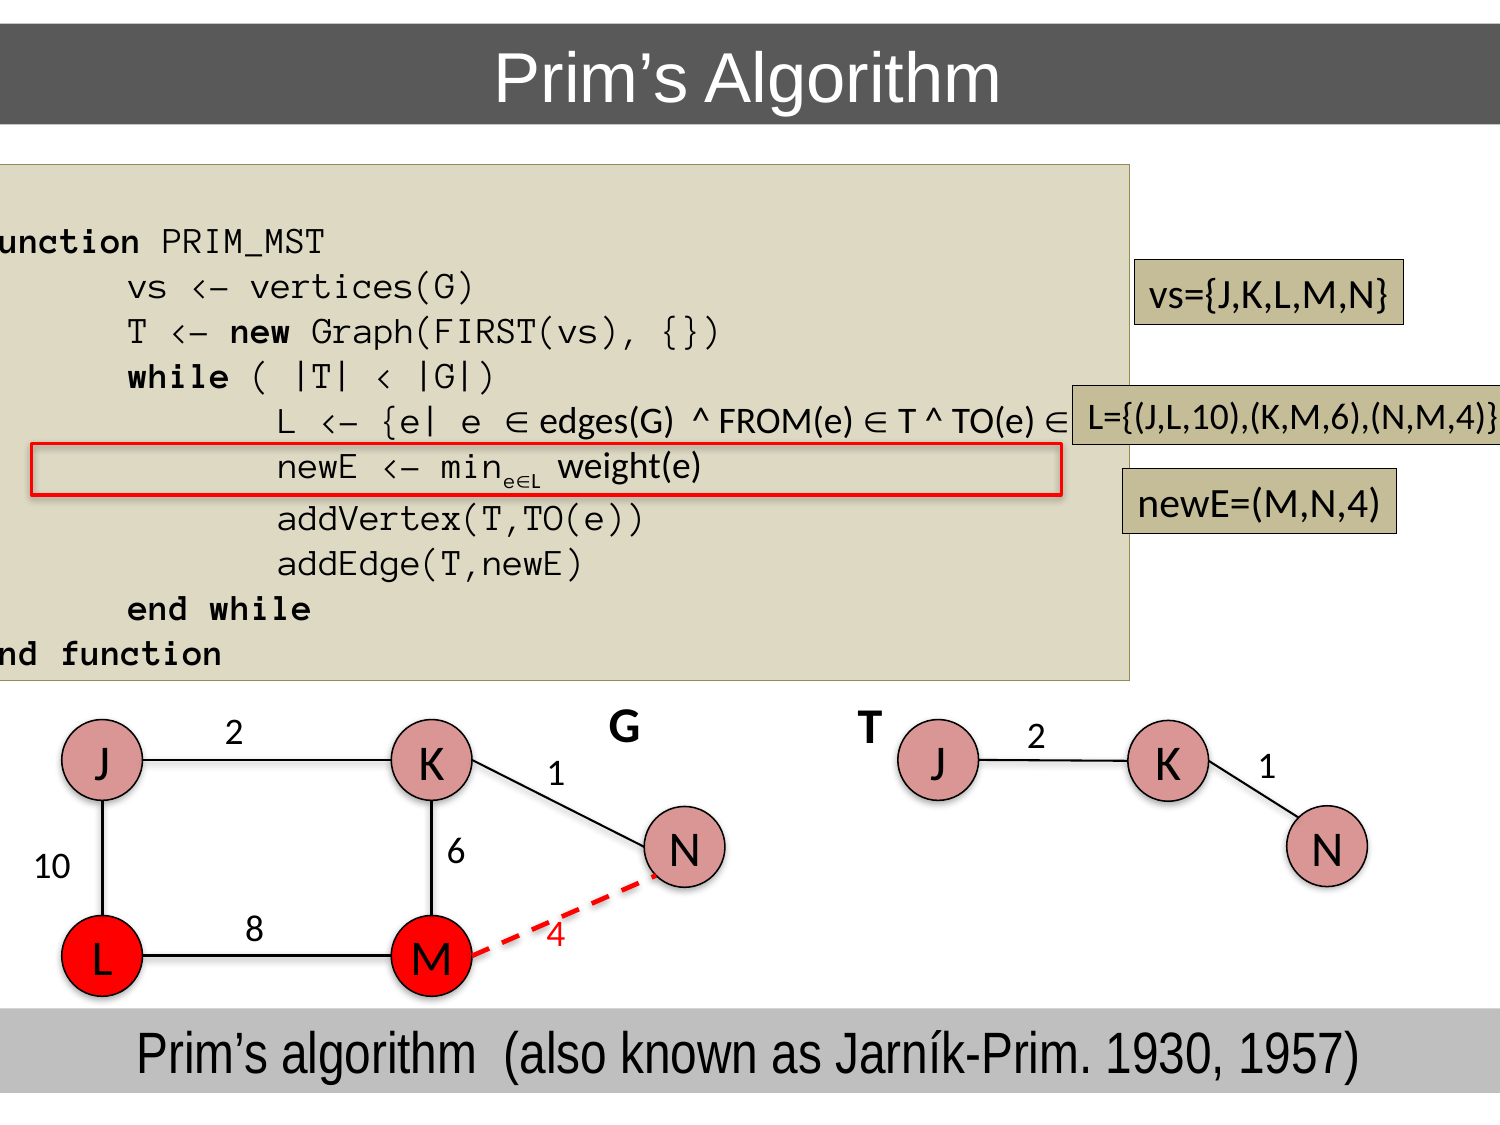

# Prim’s Algorithm

function PRIM_MST
	vs <- vertices(G)
	T <- new Graph(FIRST(vs), {})
	while ( |T| < |G|)
		L <- {e| e ∈ edges(G)  ^ FROM(e) ∈ T ^ TO(e) ∈ G}
		newE <- mine∈L  weight(e)
		addVertex(T,TO(e))
		addEdge(T,newE)
	end while
end function
vs={J,K,L,M,N}
L={(J,L,10),(K,M,6),(N,M,4)}

newE=(M,N,4)
G
T
2
J
K
1
N
6
10
8
4
L
M
2
J
K
1
N
Prim’s algorithm  (also known as Jarník-Prim. 1930, 1957)